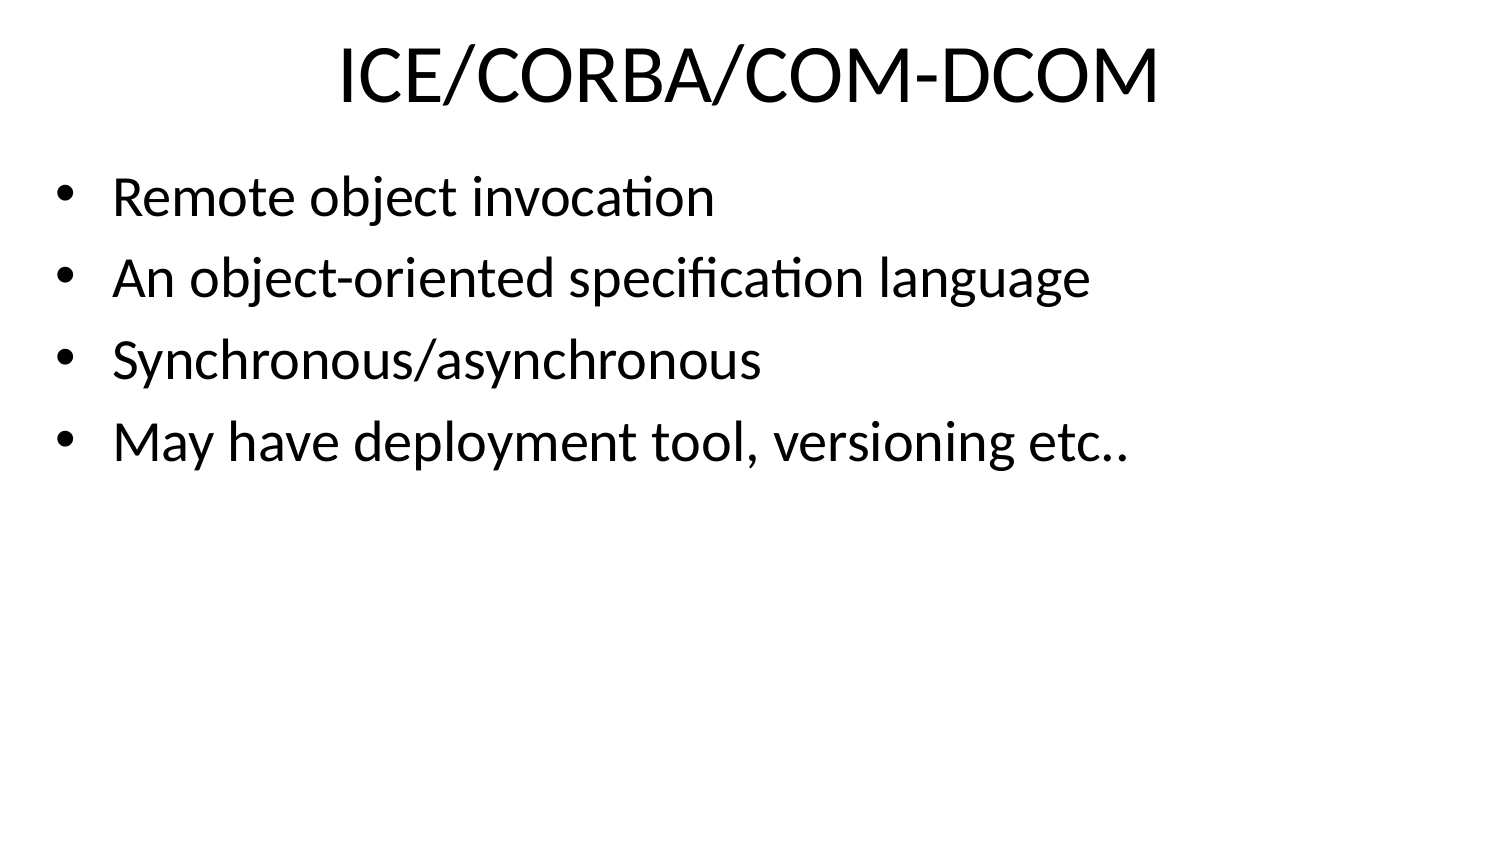

# ICE/CORBA/COM-DCOM
Remote object invocation
An object-oriented specification language
Synchronous/asynchronous
May have deployment tool, versioning etc..